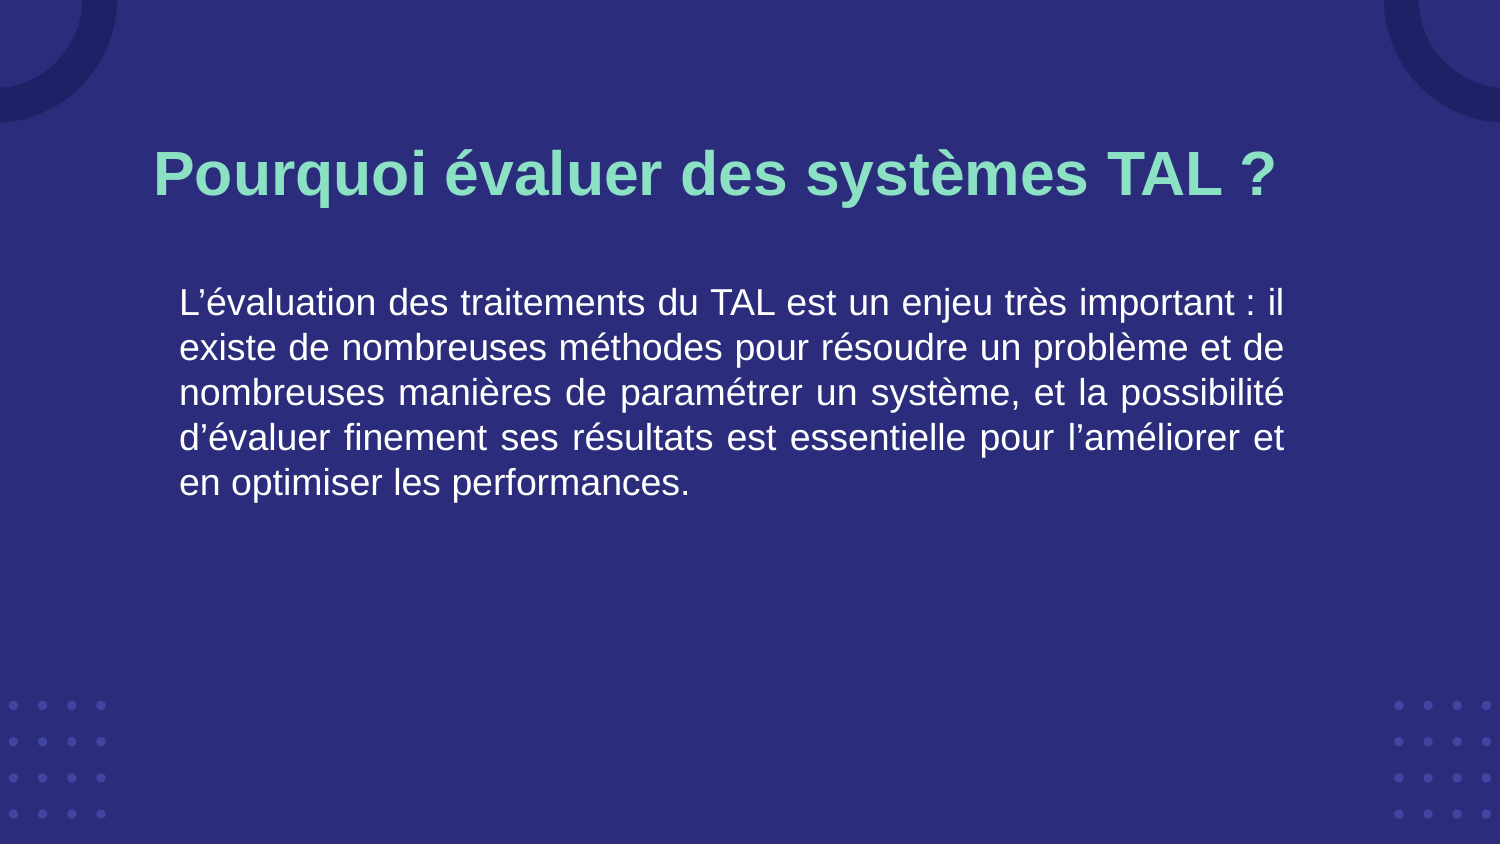

# Pourquoi évaluer des systèmes TAL ?
L’évaluation des traitements du TAL est un enjeu très important : il existe de nombreuses méthodes pour résoudre un problème et de nombreuses manières de paramétrer un système, et la possibilité d’évaluer finement ses résultats est essentielle pour l’améliorer et en optimiser les performances.